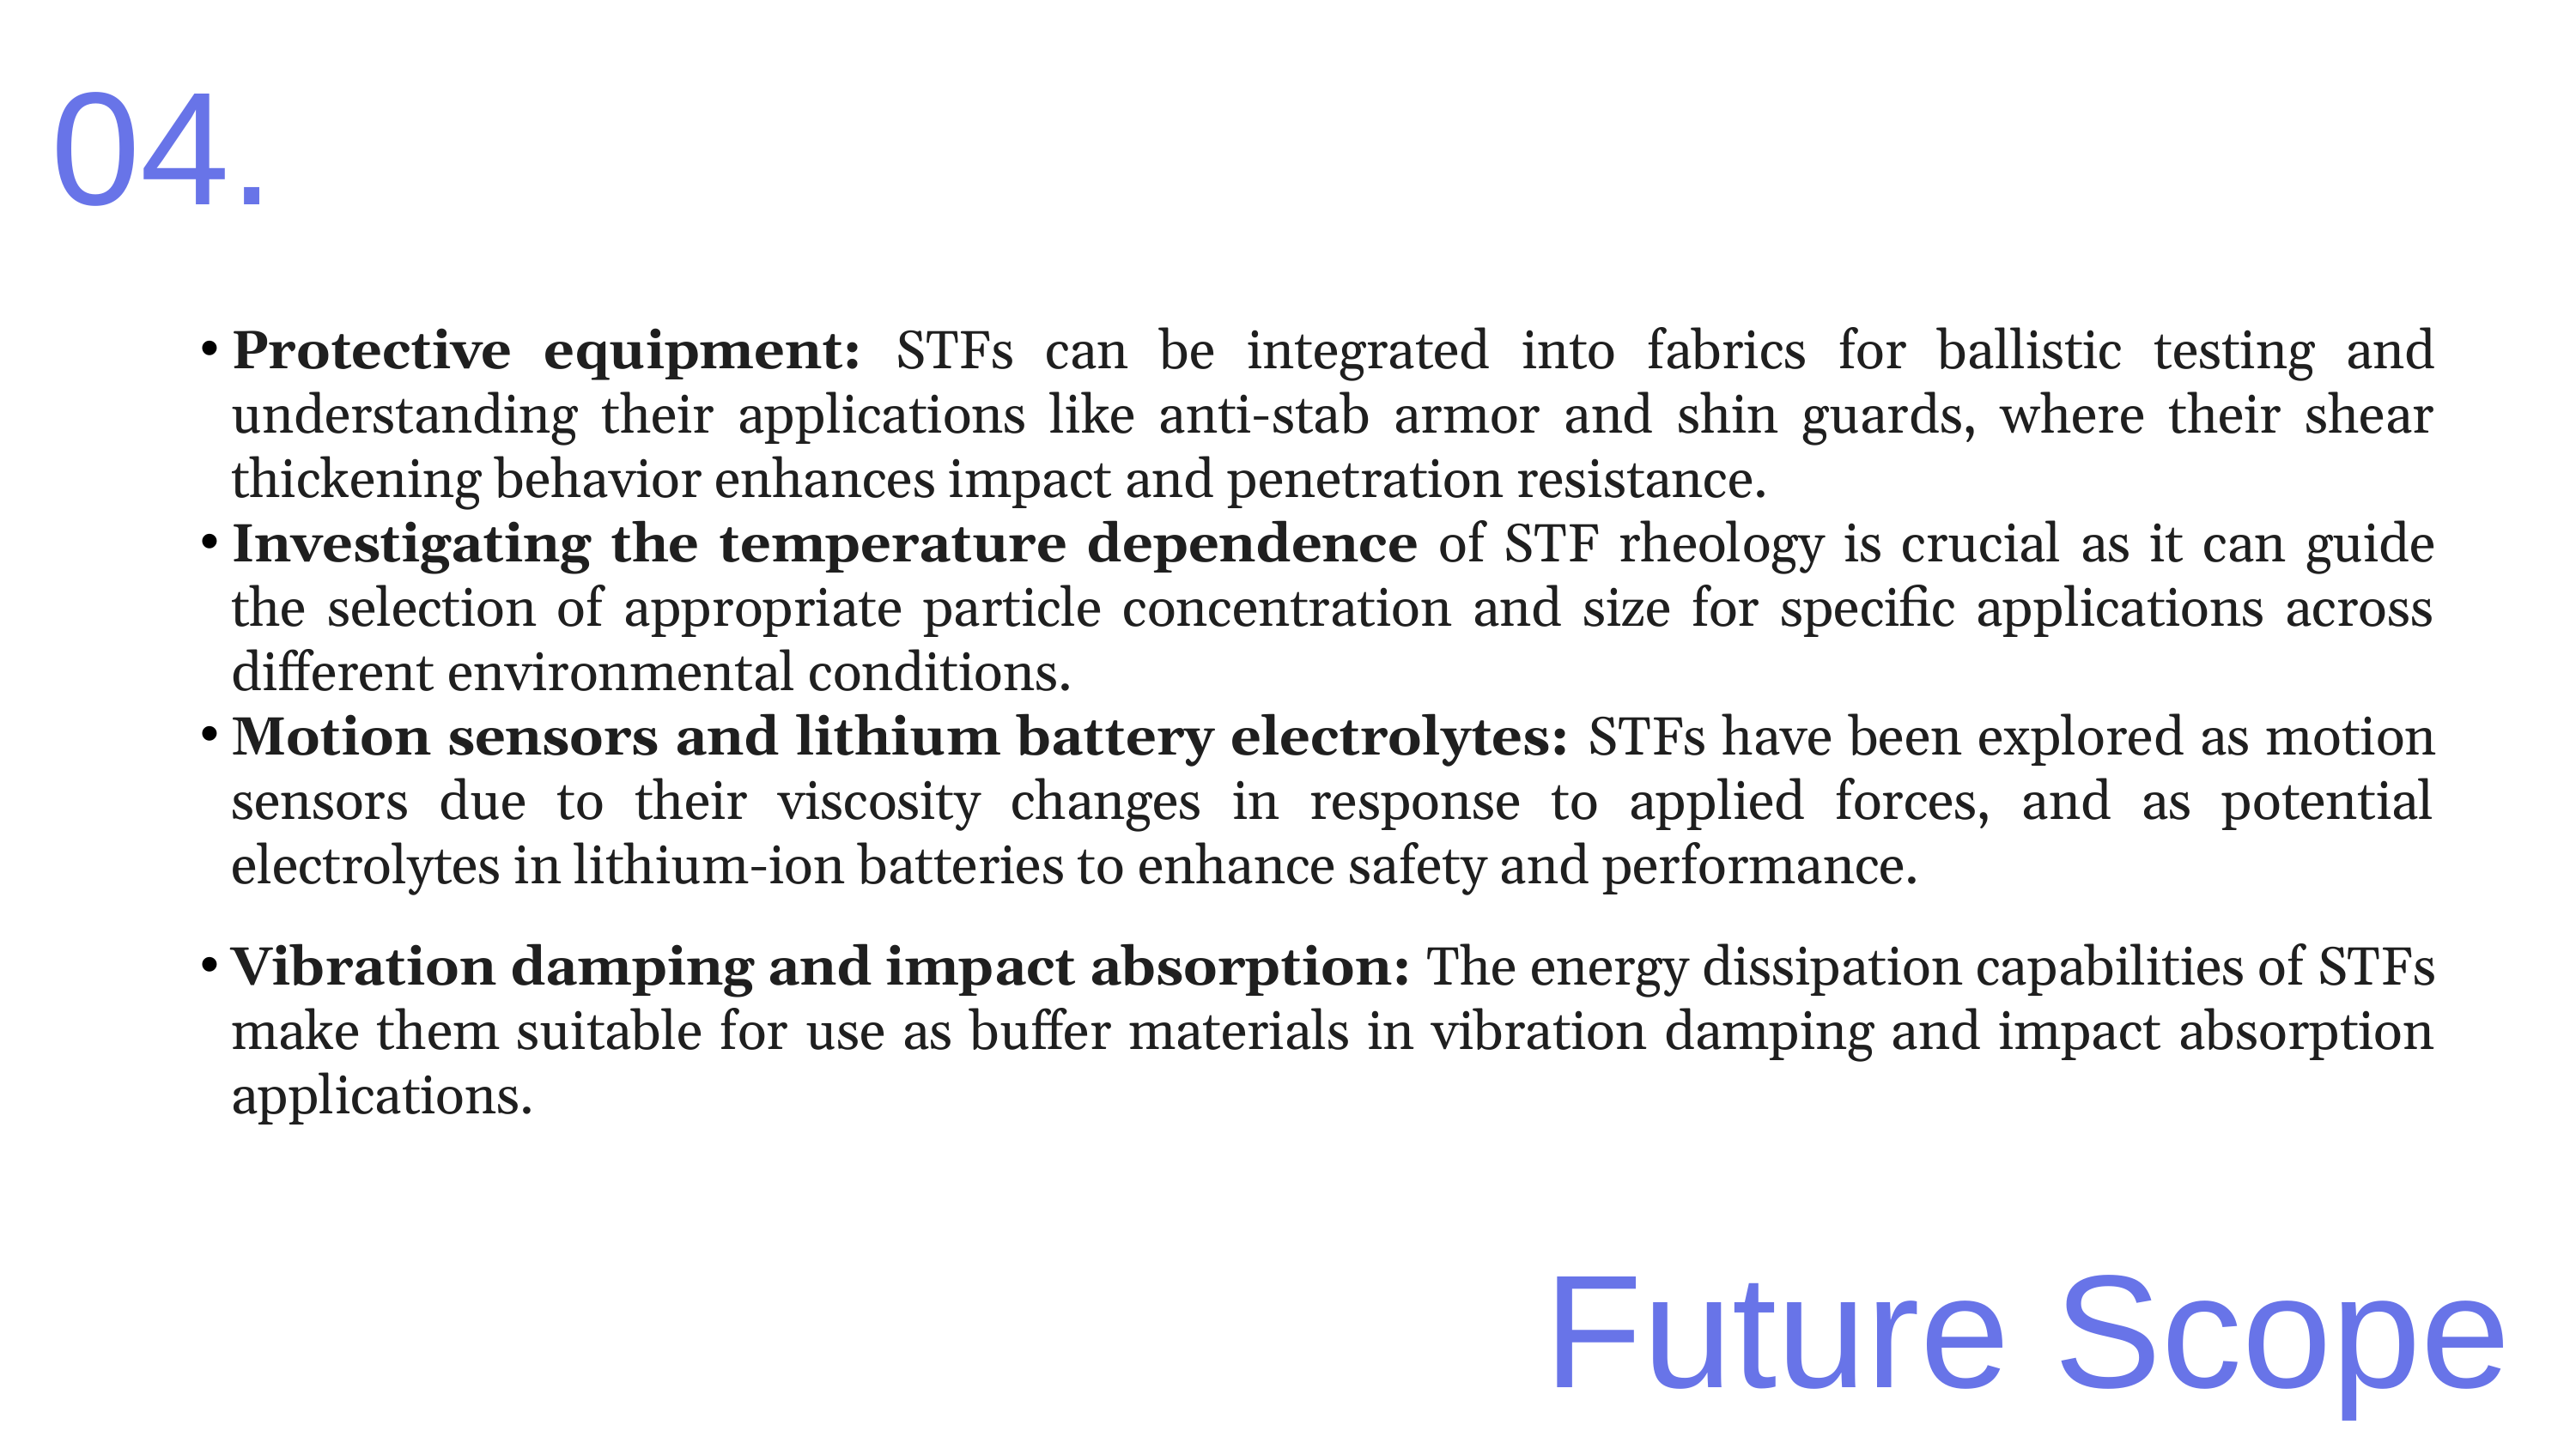

04.
Protective equipment: STFs can be integrated into fabrics for ballistic testing and understanding their applications like anti-stab armor and shin guards, where their shear thickening behavior enhances impact and penetration resistance.
Investigating the temperature dependence of STF rheology is crucial as it can guide the selection of appropriate particle concentration and size for specific applications across different environmental conditions.
Motion sensors and lithium battery electrolytes: STFs have been explored as motion sensors due to their viscosity changes in response to applied forces, and as potential electrolytes in lithium-ion batteries to enhance safety and performance.
Vibration damping and impact absorption: The energy dissipation capabilities of STFs make them suitable for use as buffer materials in vibration damping and impact absorption applications.
Future Scope